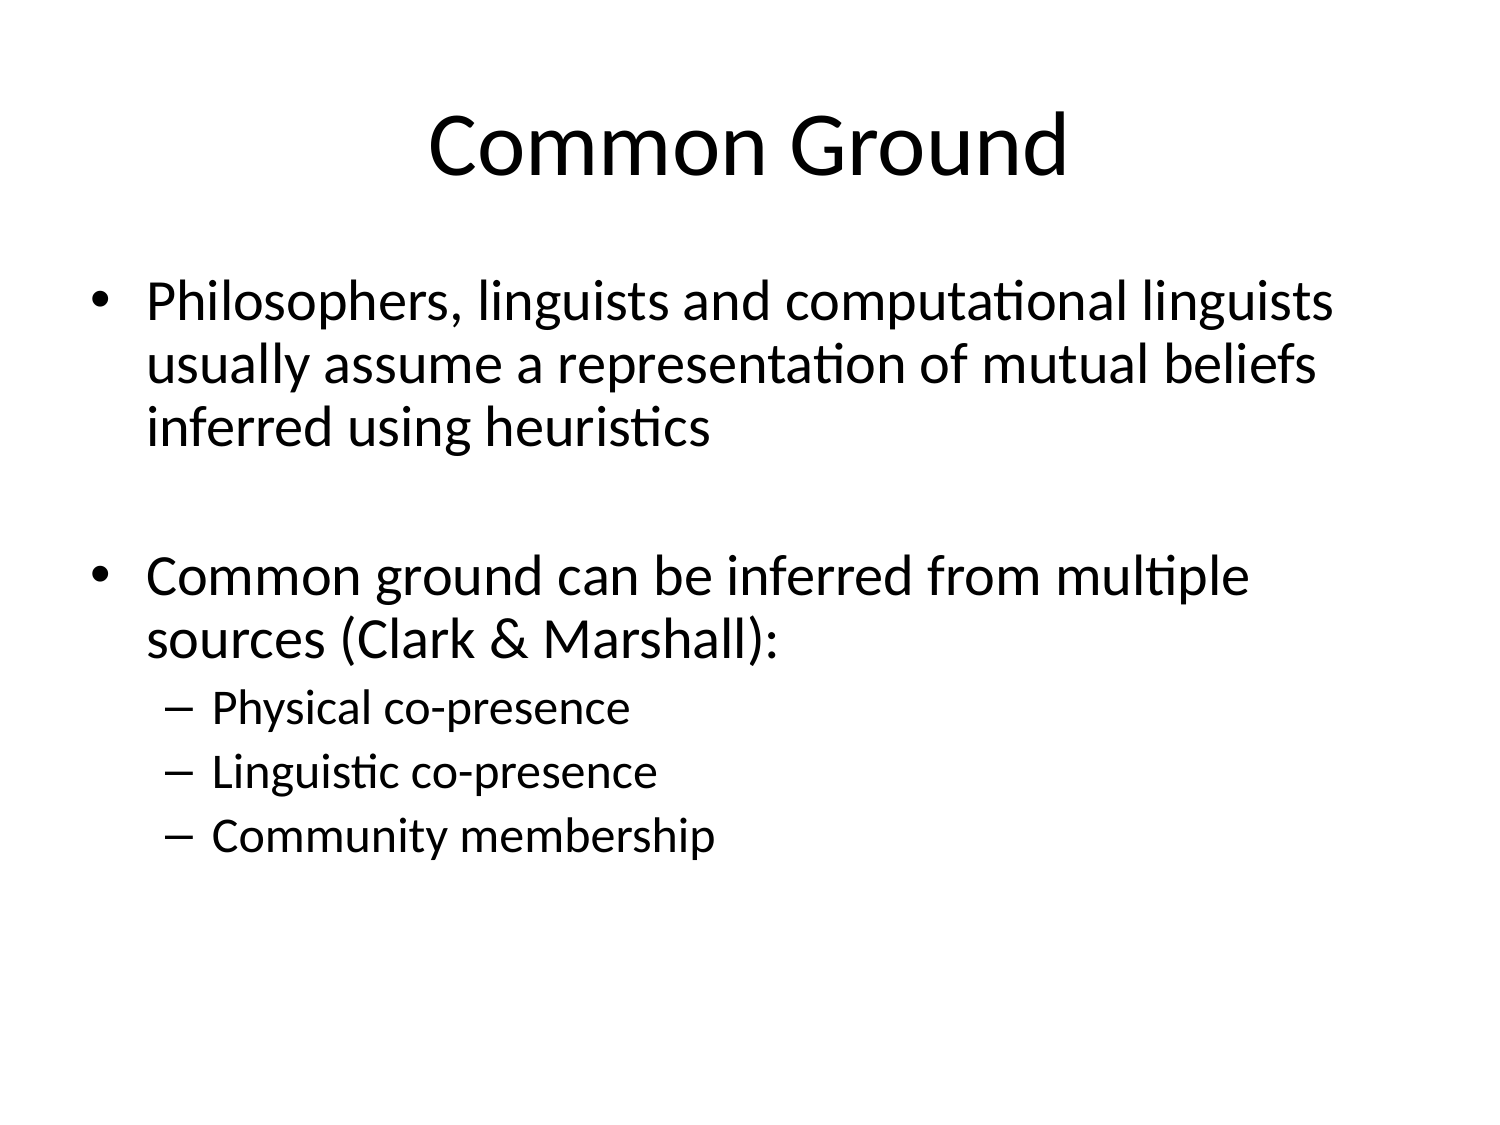

# Common Ground
Philosophers, linguists and computational linguists usually assume a representation of mutual beliefs inferred using heuristics

Common ground can be inferred from multiple sources (Clark & Marshall):
Physical co-presence
Linguistic co-presence
Community membership